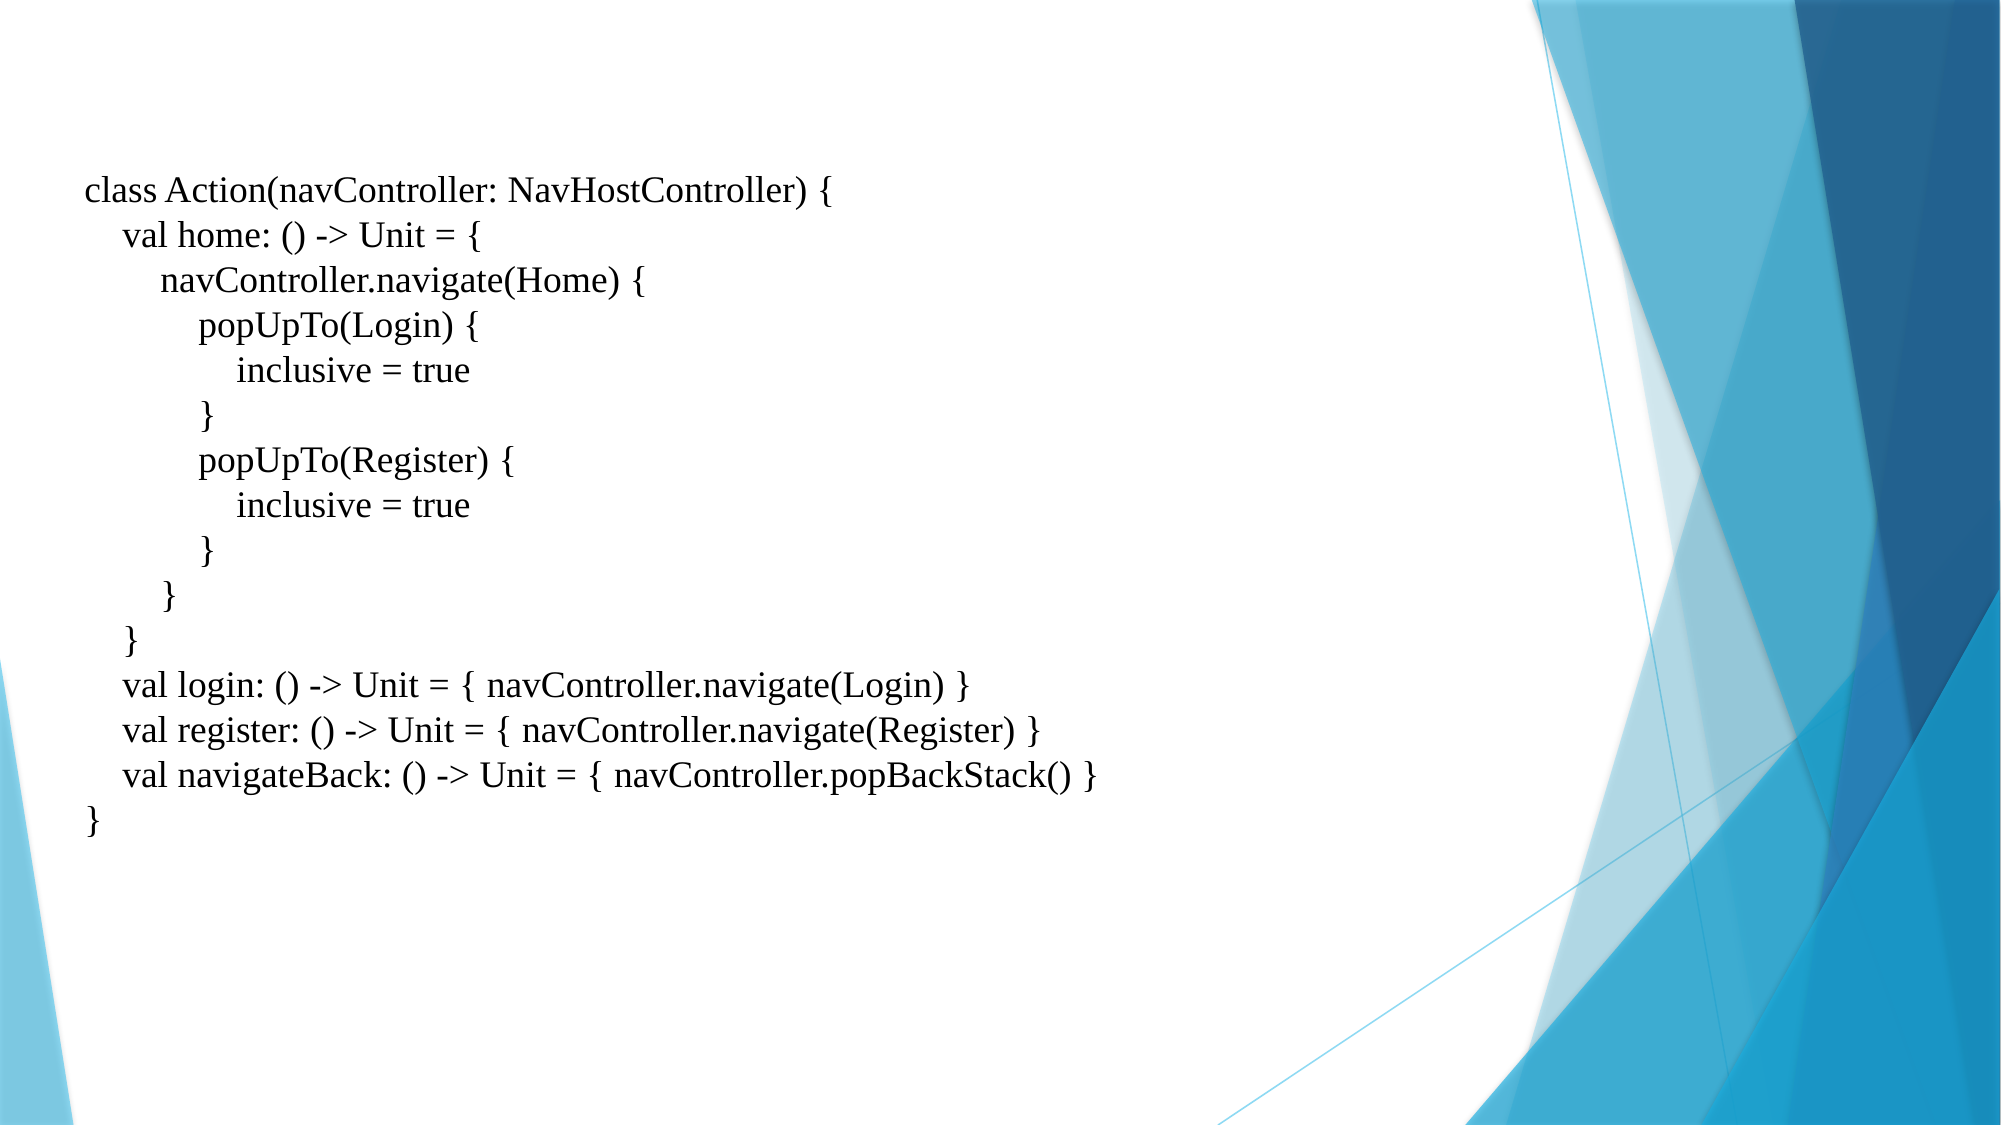

class Action(navController: NavHostController) {
    val home: () -> Unit = {
        navController.navigate(Home) {
            popUpTo(Login) {
                inclusive = true
            }
            popUpTo(Register) {
                inclusive = true
            }
        }
    }
    val login: () -> Unit = { navController.navigate(Login) }
    val register: () -> Unit = { navController.navigate(Register) }
    val navigateBack: () -> Unit = { navController.popBackStack() }
}